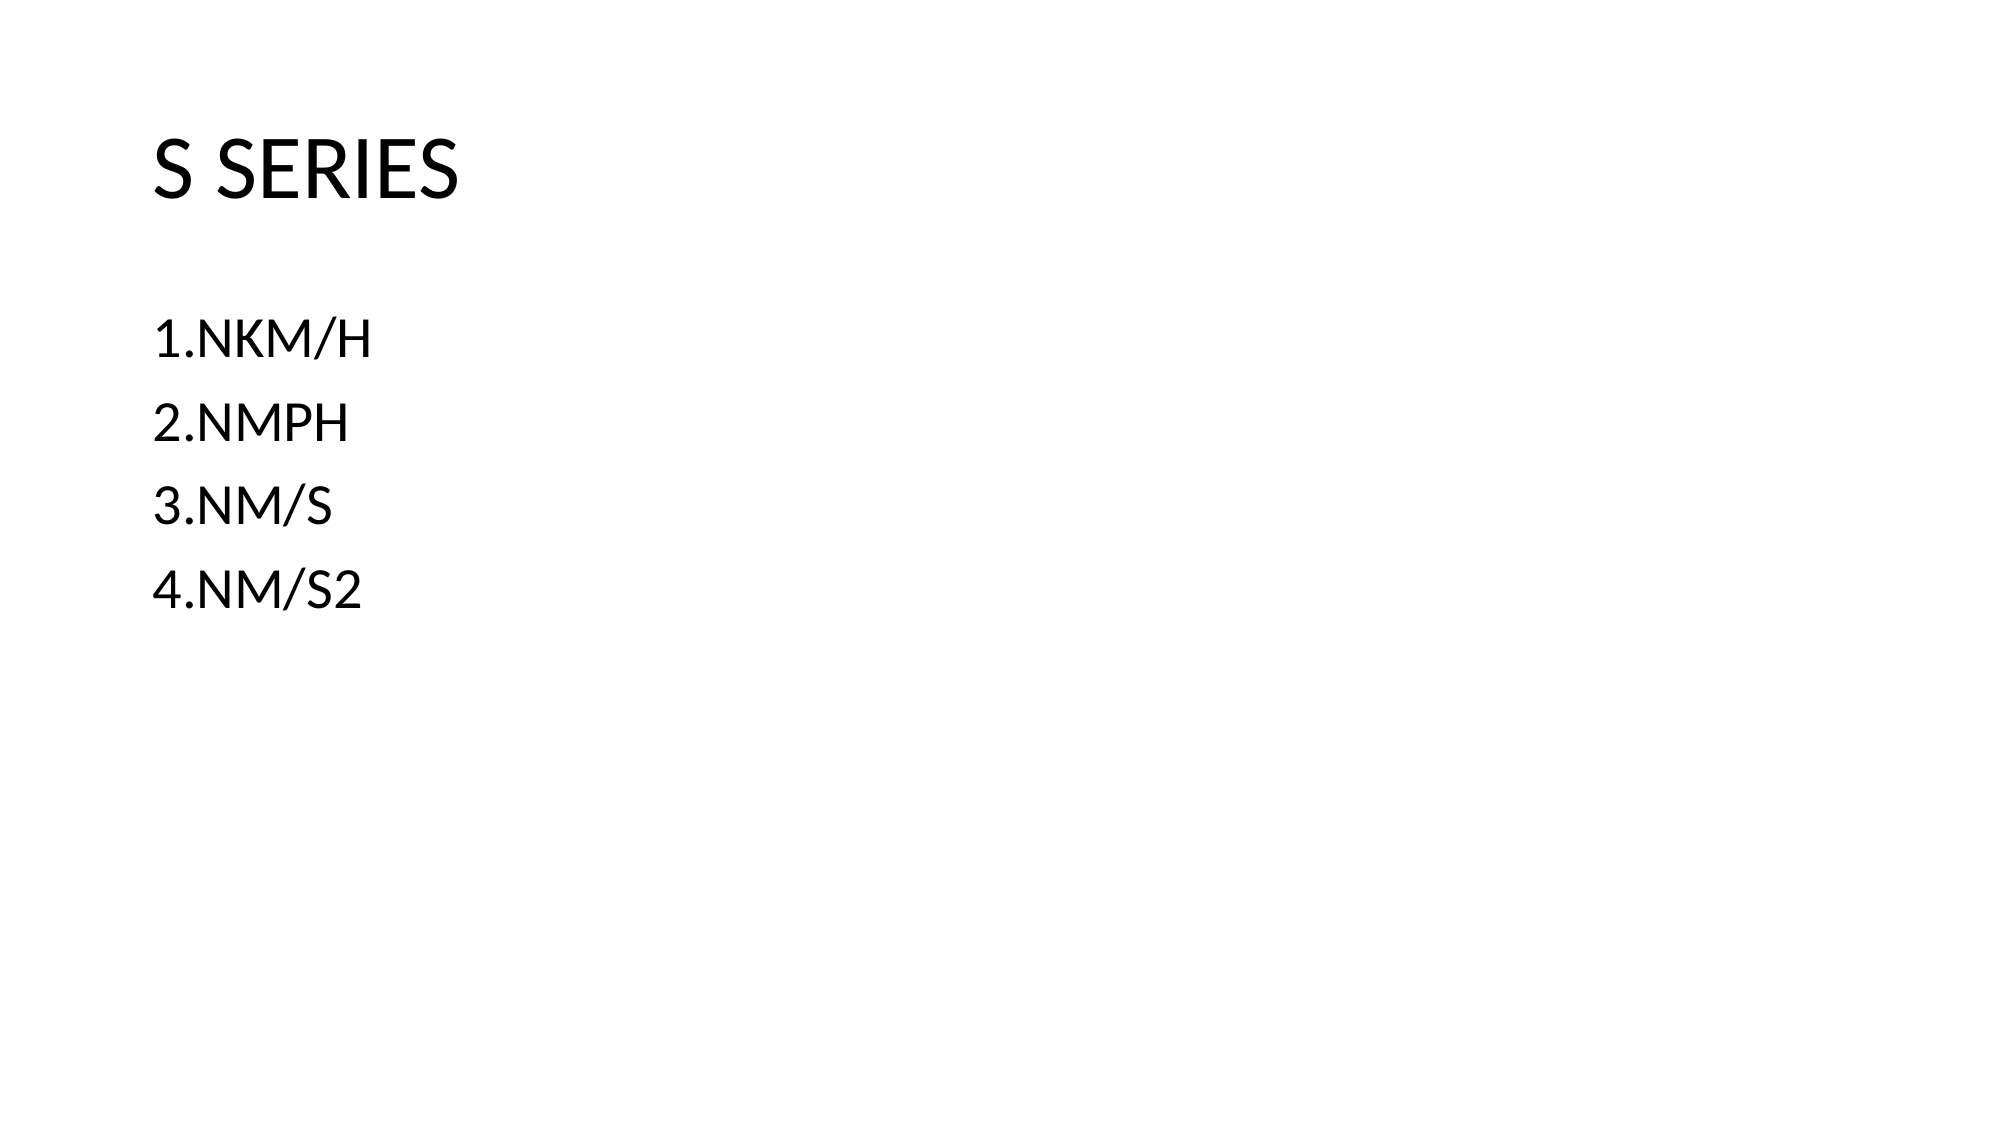

# S SERIES
NKM/H
NMPH
NM/S
NM/S2